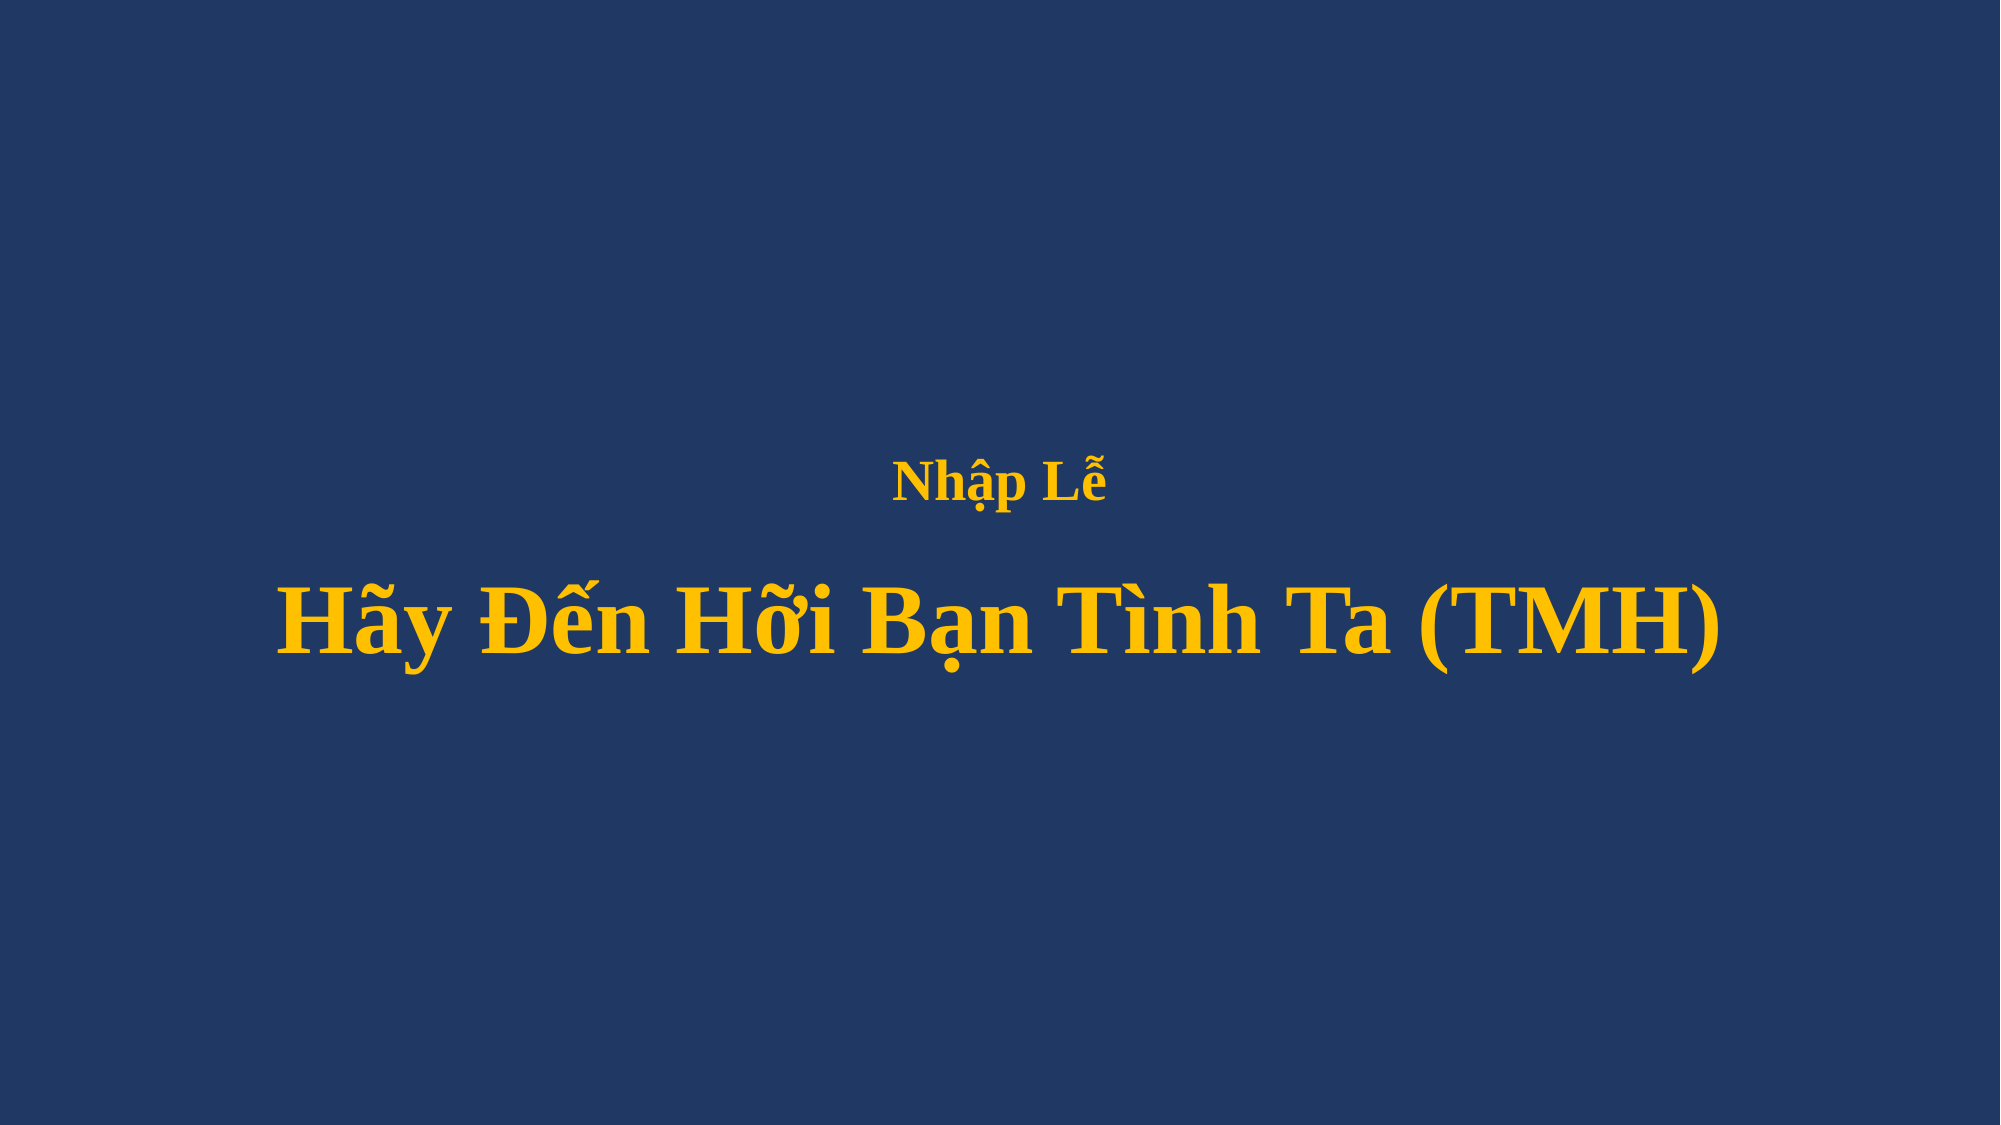

# Nhập Lễ Hãy Đến Hỡi Bạn Tình Ta (TMH)